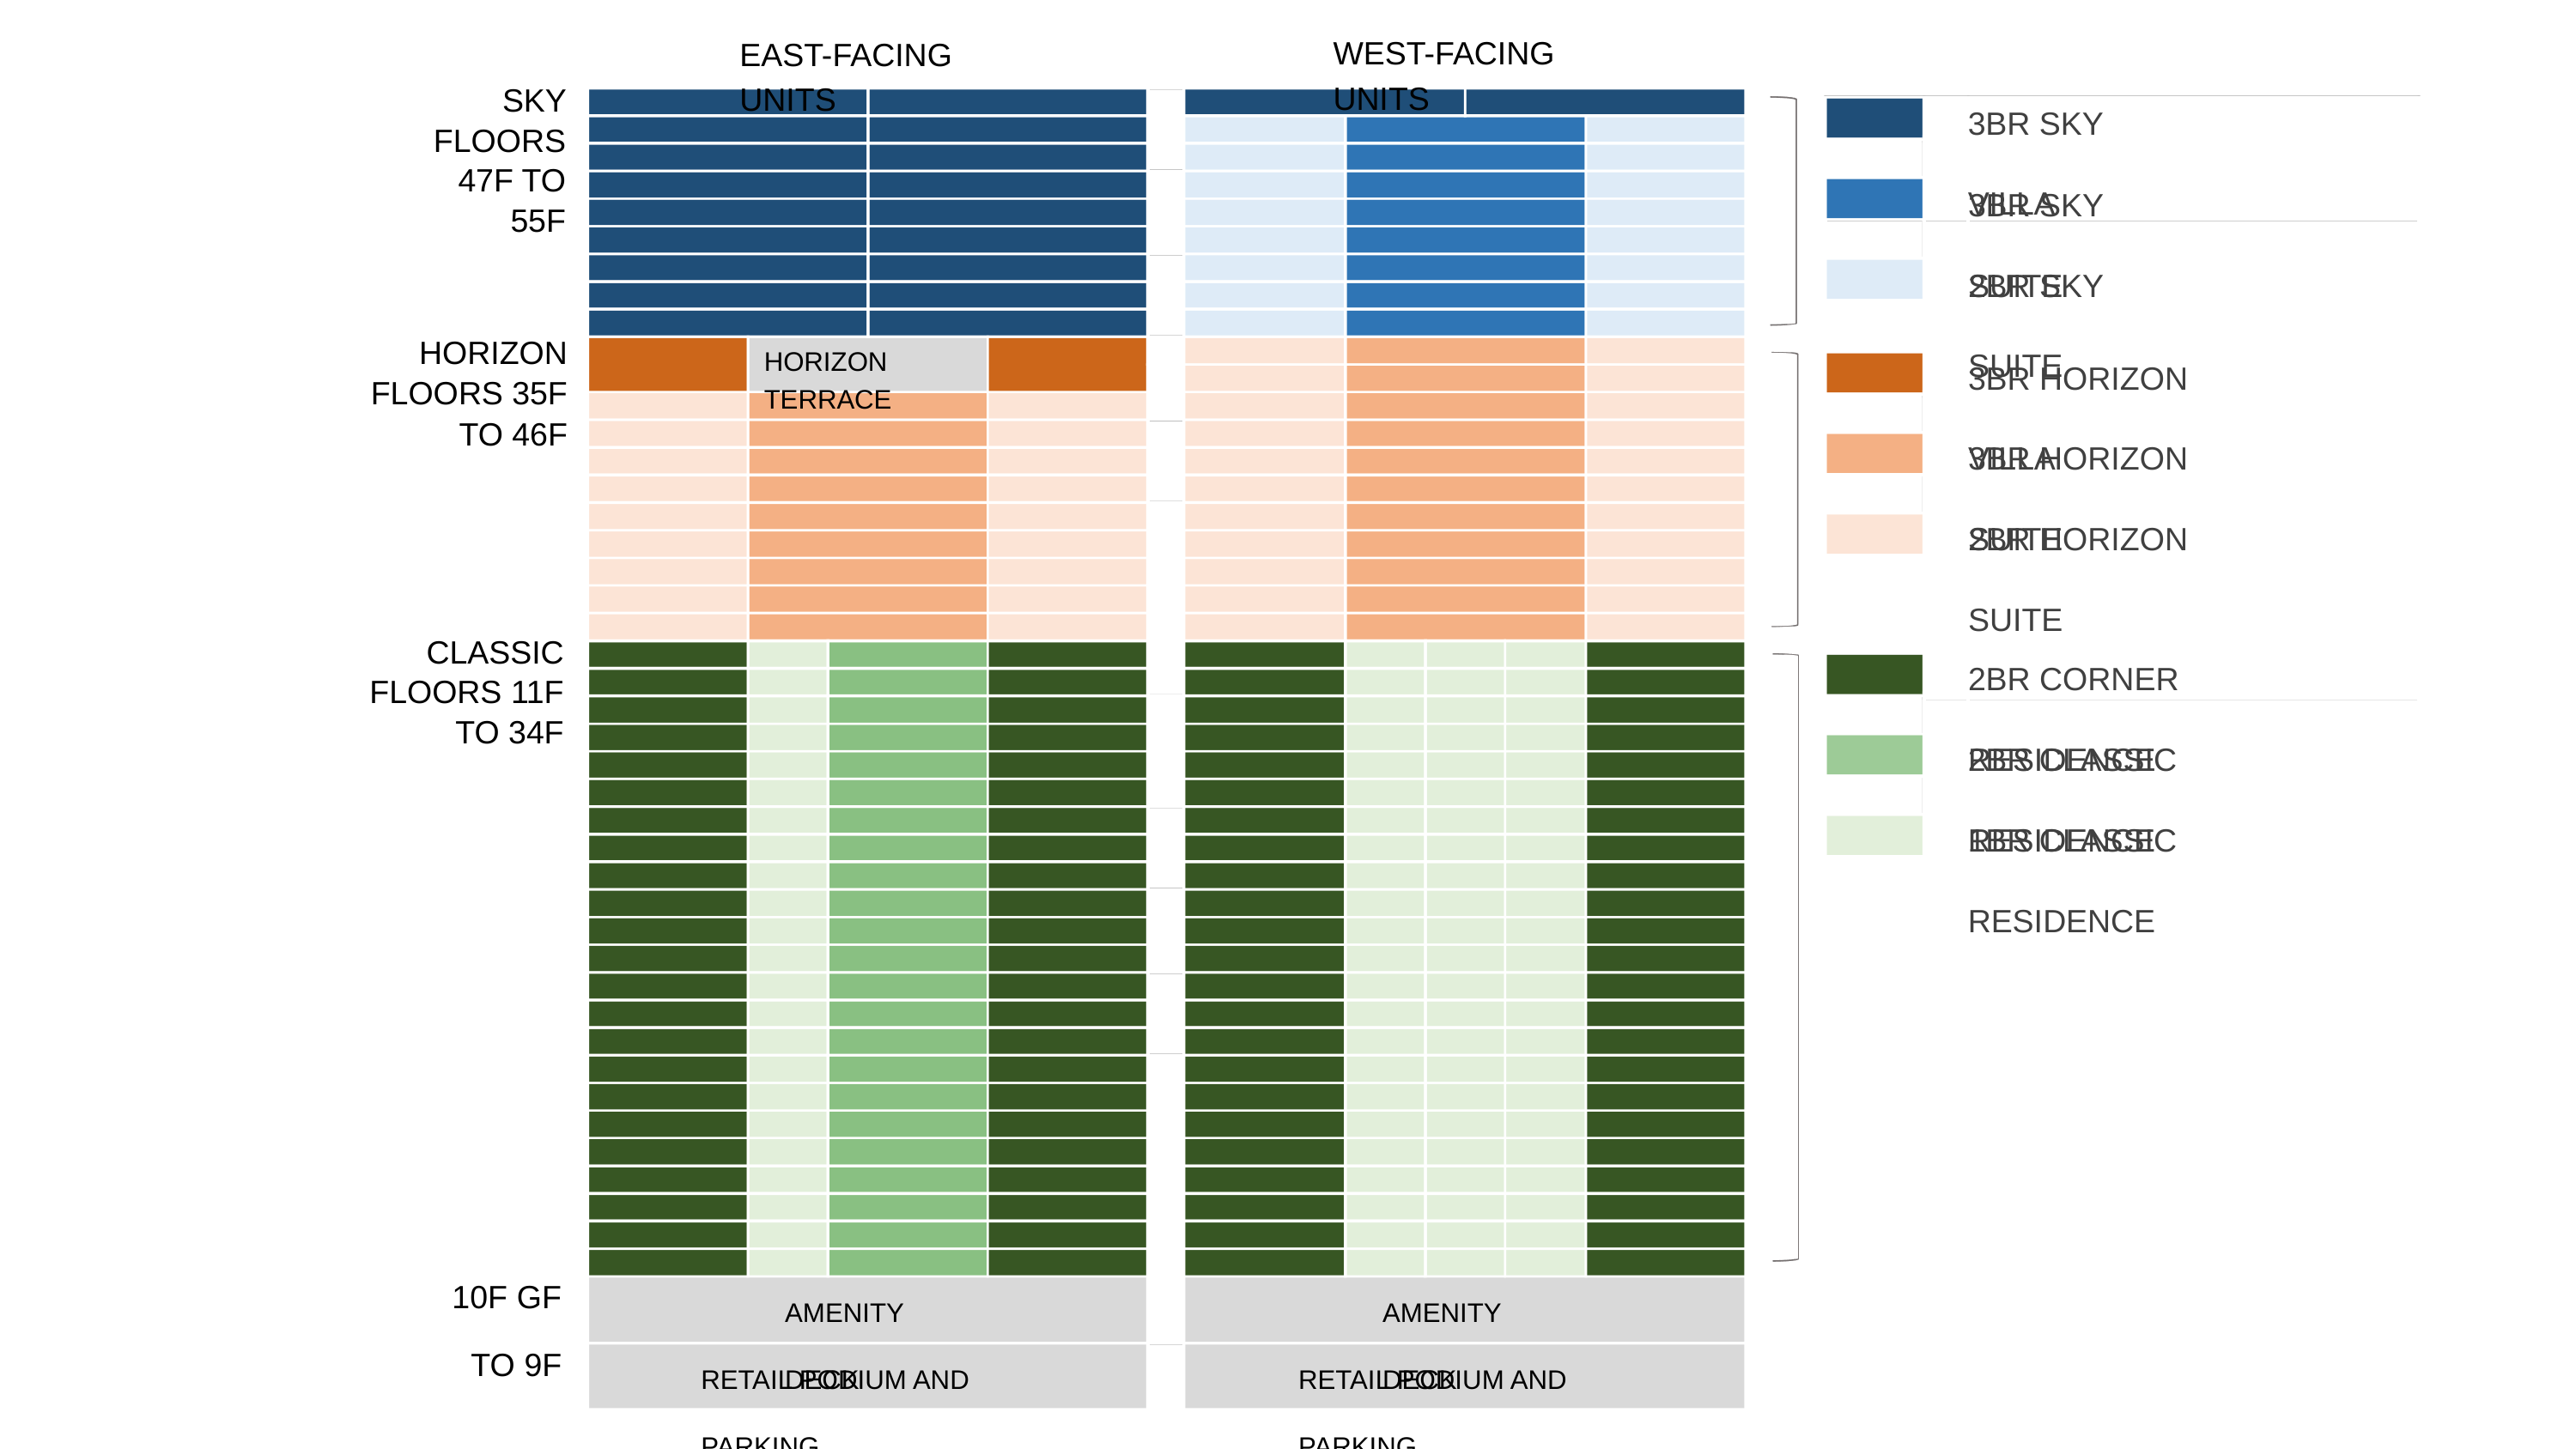

WEST-FACING UNITS
EAST-FACING UNITS
3BR SKY VILLA

SKY FLOORS 47F TO 55F
3BR SKY SUITE
2BR SKY SUITE
3BR HORIZON VILLA
HORIZON FLOORS 35F TO 46F
HORIZON TERRACE
3BR HORIZON SUITE
2BR HORIZON SUITE
2BR CORNER RESIDENCE
CLASSIC FLOORS 11F TO 34F
2BR CLASSIC RESIDENCE
1BR CLASSIC RESIDENCE
10F GF TO 9F
AMENITY DECK
AMENITY DECK
RETAIL PODIUM AND PARKING
RETAIL PODIUM AND PARKING